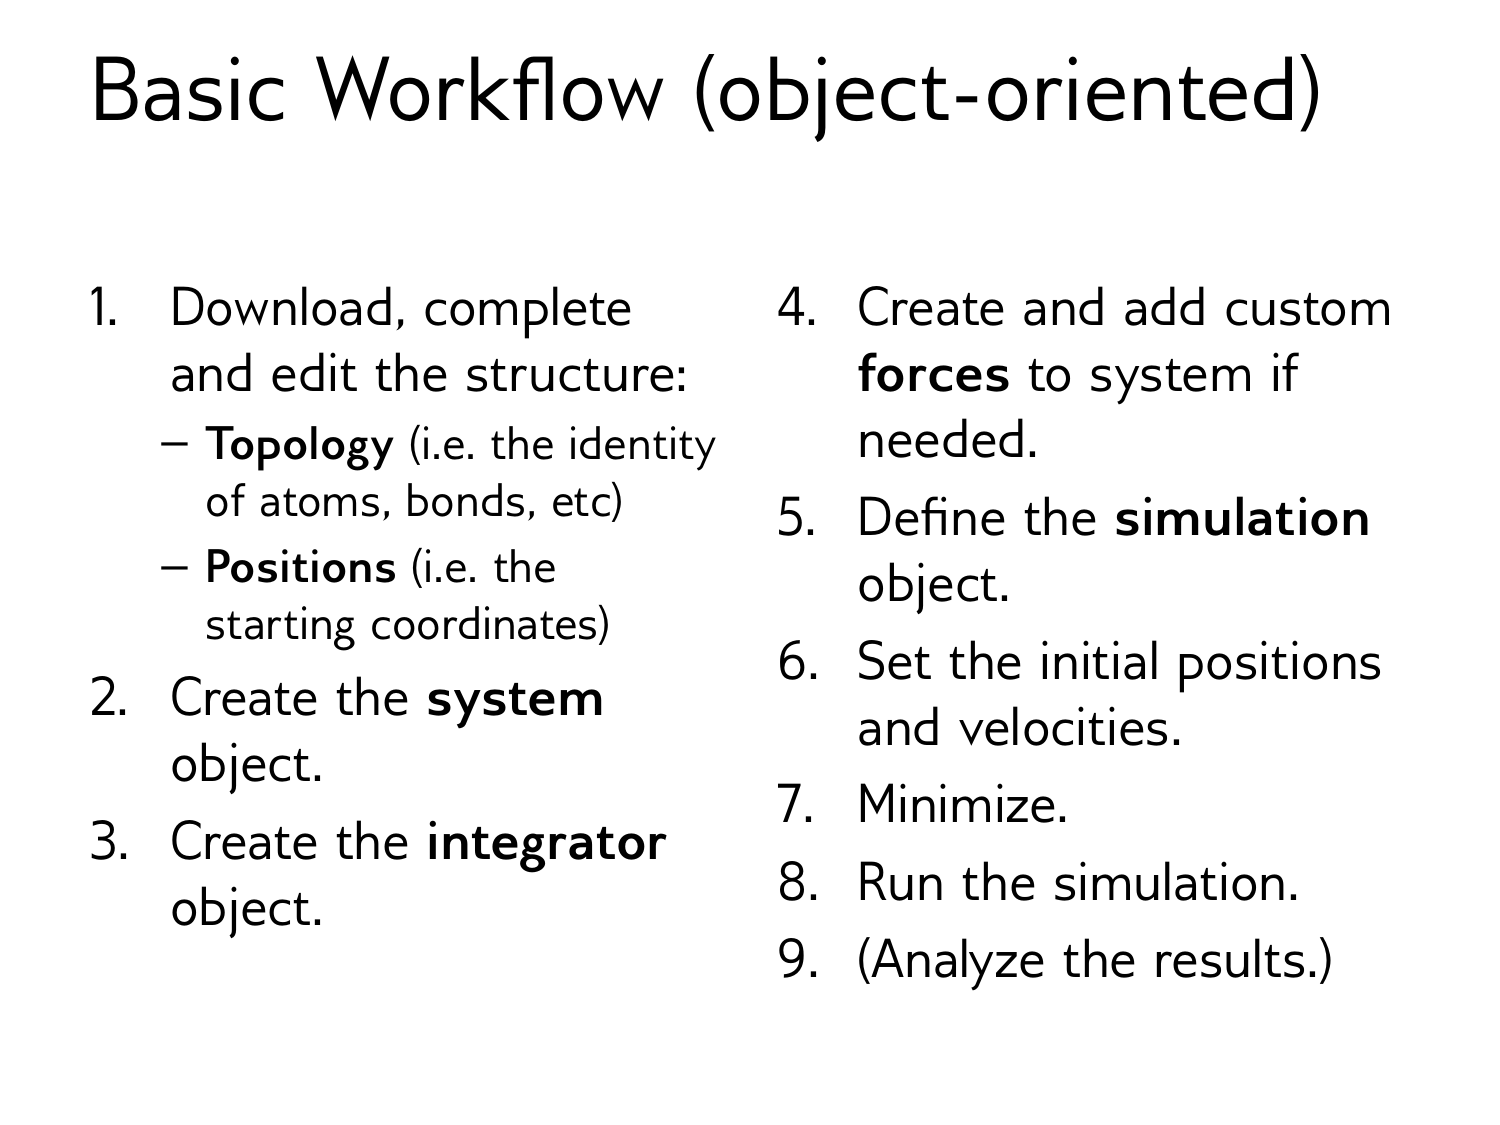

# Basic Workflow (object-oriented)
Download, complete and edit the structure:
Topology (i.e. the identity of atoms, bonds, etc)
Positions (i.e. the starting coordinates)
Create the system object.
Create the integrator object.
Create and add custom forces to system if needed.
Define the simulation object.
Set the initial positions and velocities.
Minimize.
Run the simulation.
(Analyze the results.)